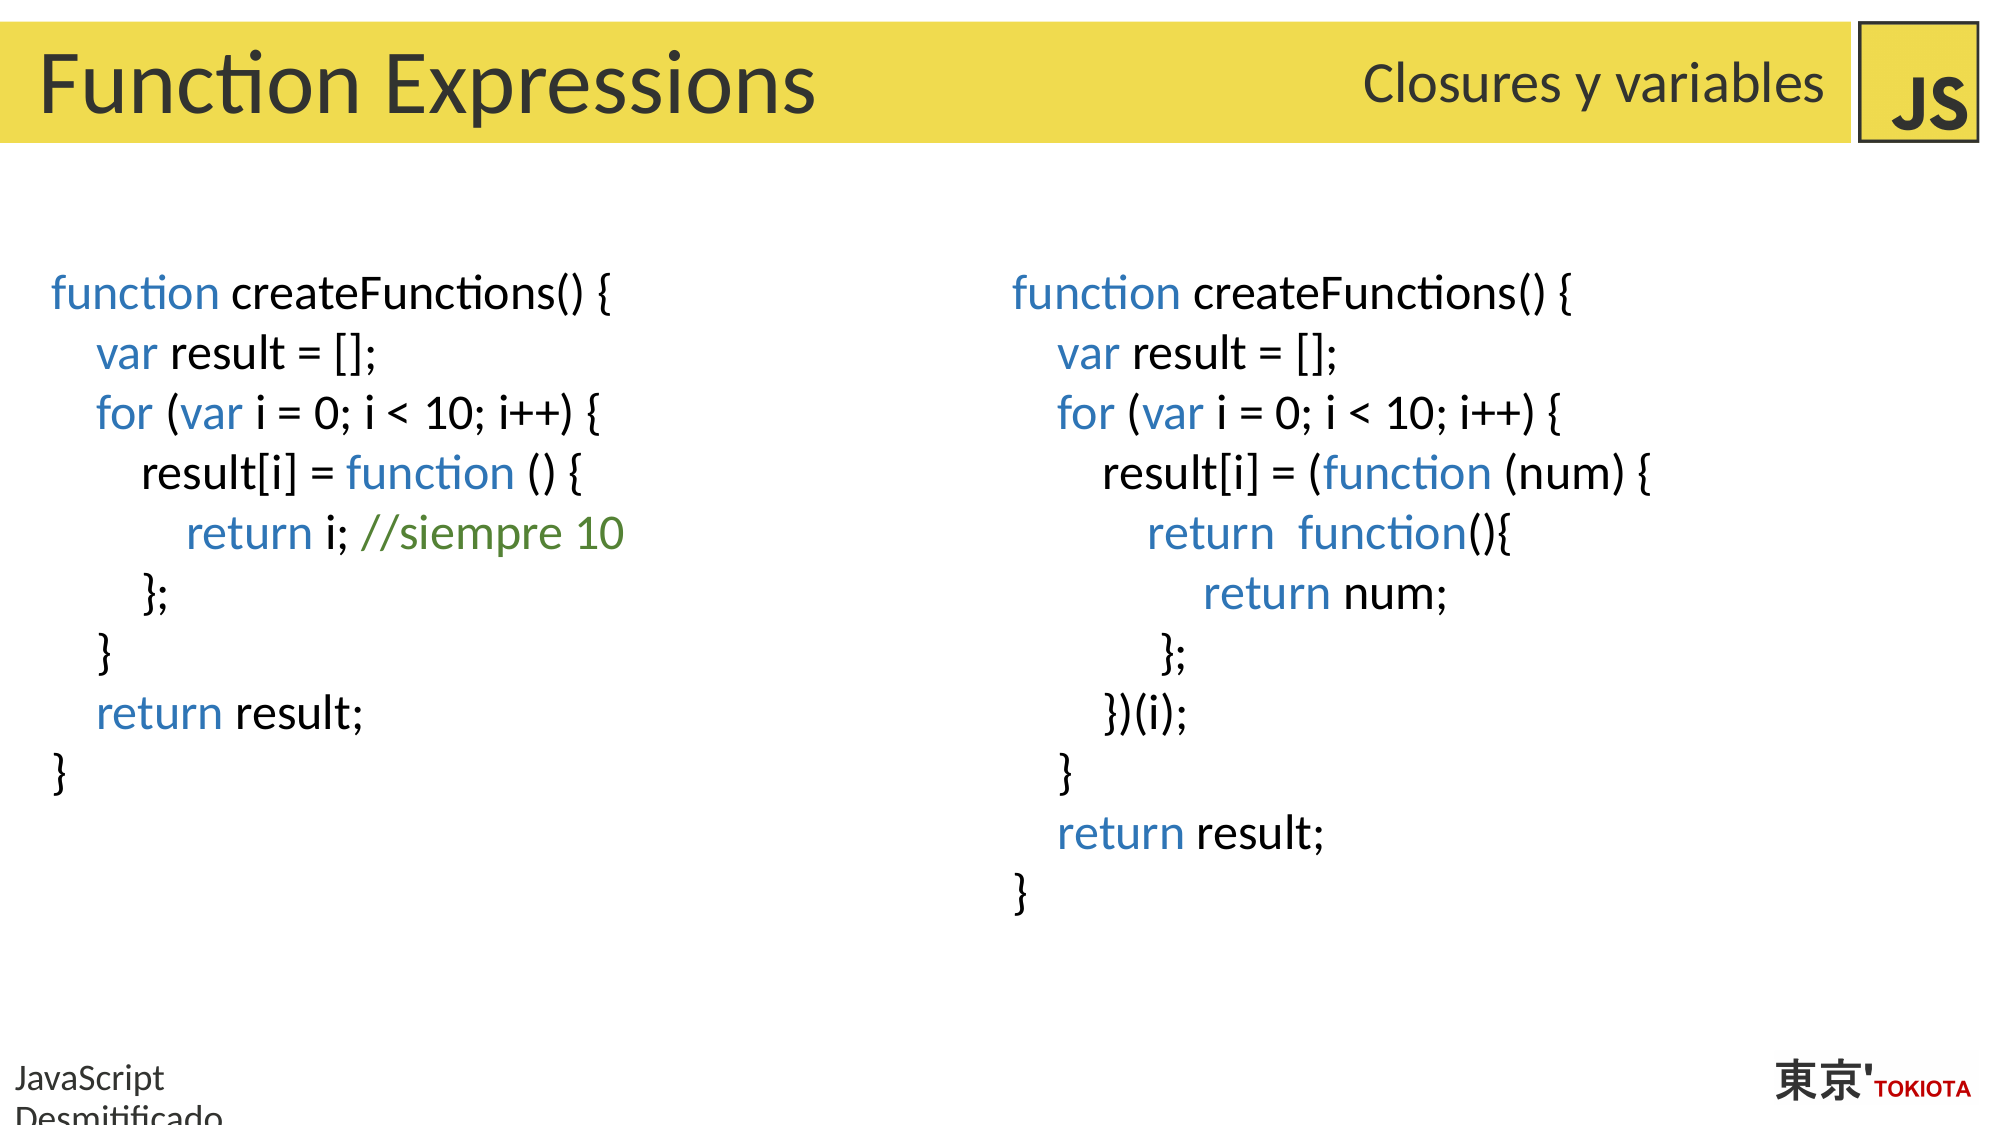

# Function Expressions
Closures y variables
function createFunctions() {
    var result = [];
    for (var i = 0; i < 10; i++) {
        result[i] = function () {
            return i; //siempre 10
        };
    }
    return result;
}
function createFunctions() {
    var result = [];
    for (var i = 0; i < 10; i++) {
        result[i] = (function (num) {
            return  function(){
                 return num;
             };
        })(i);
    }
    return result;
}